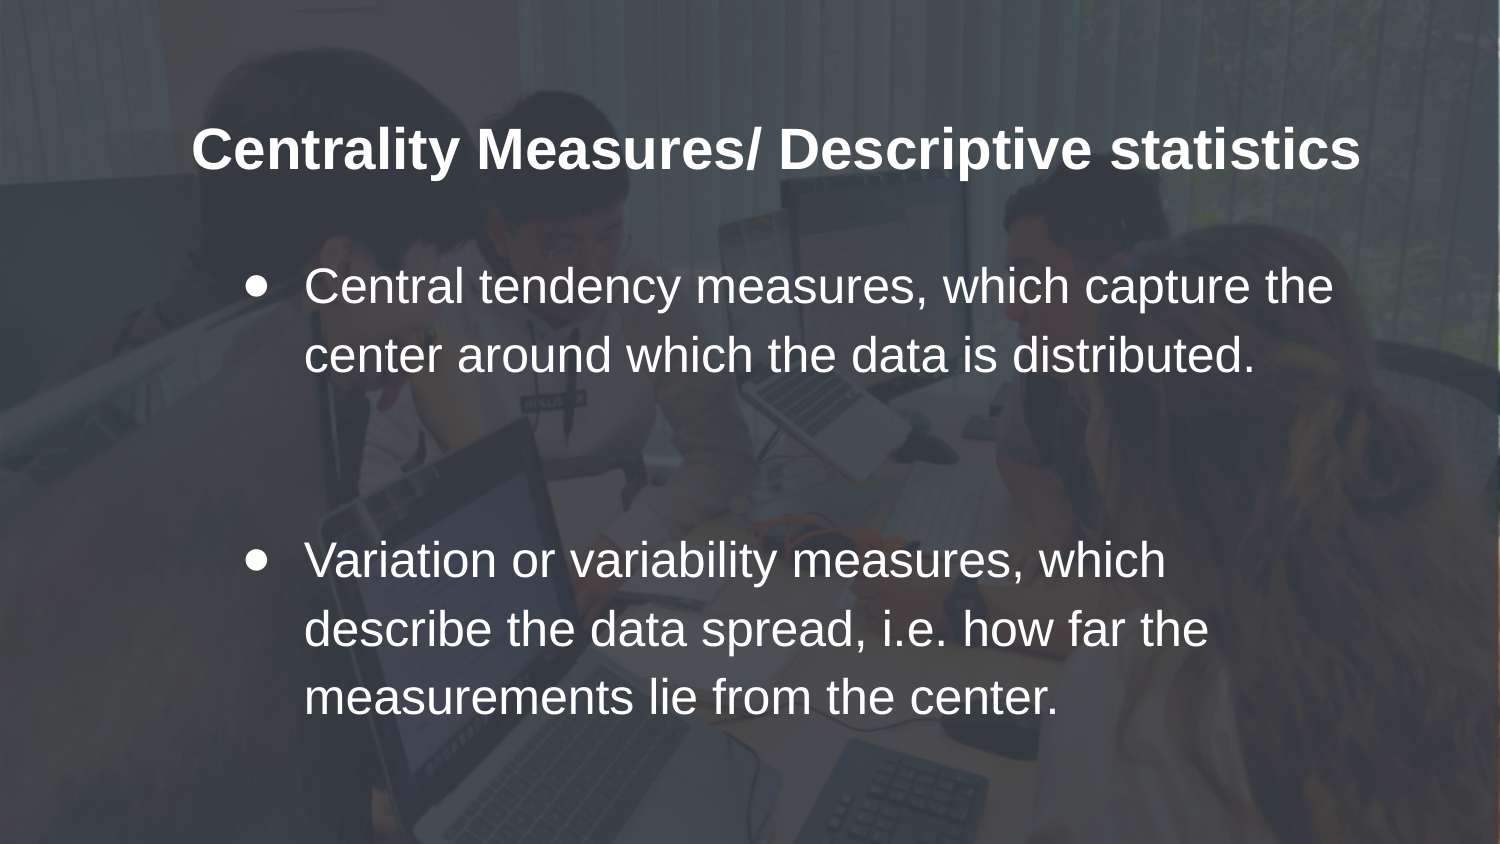

# Centrality Measures/ Descriptive statistics
Central tendency measures, which capture the center around which the data is distributed.

Variation or variability measures, which describe the data spread, i.e. how far the measurements lie from the center.